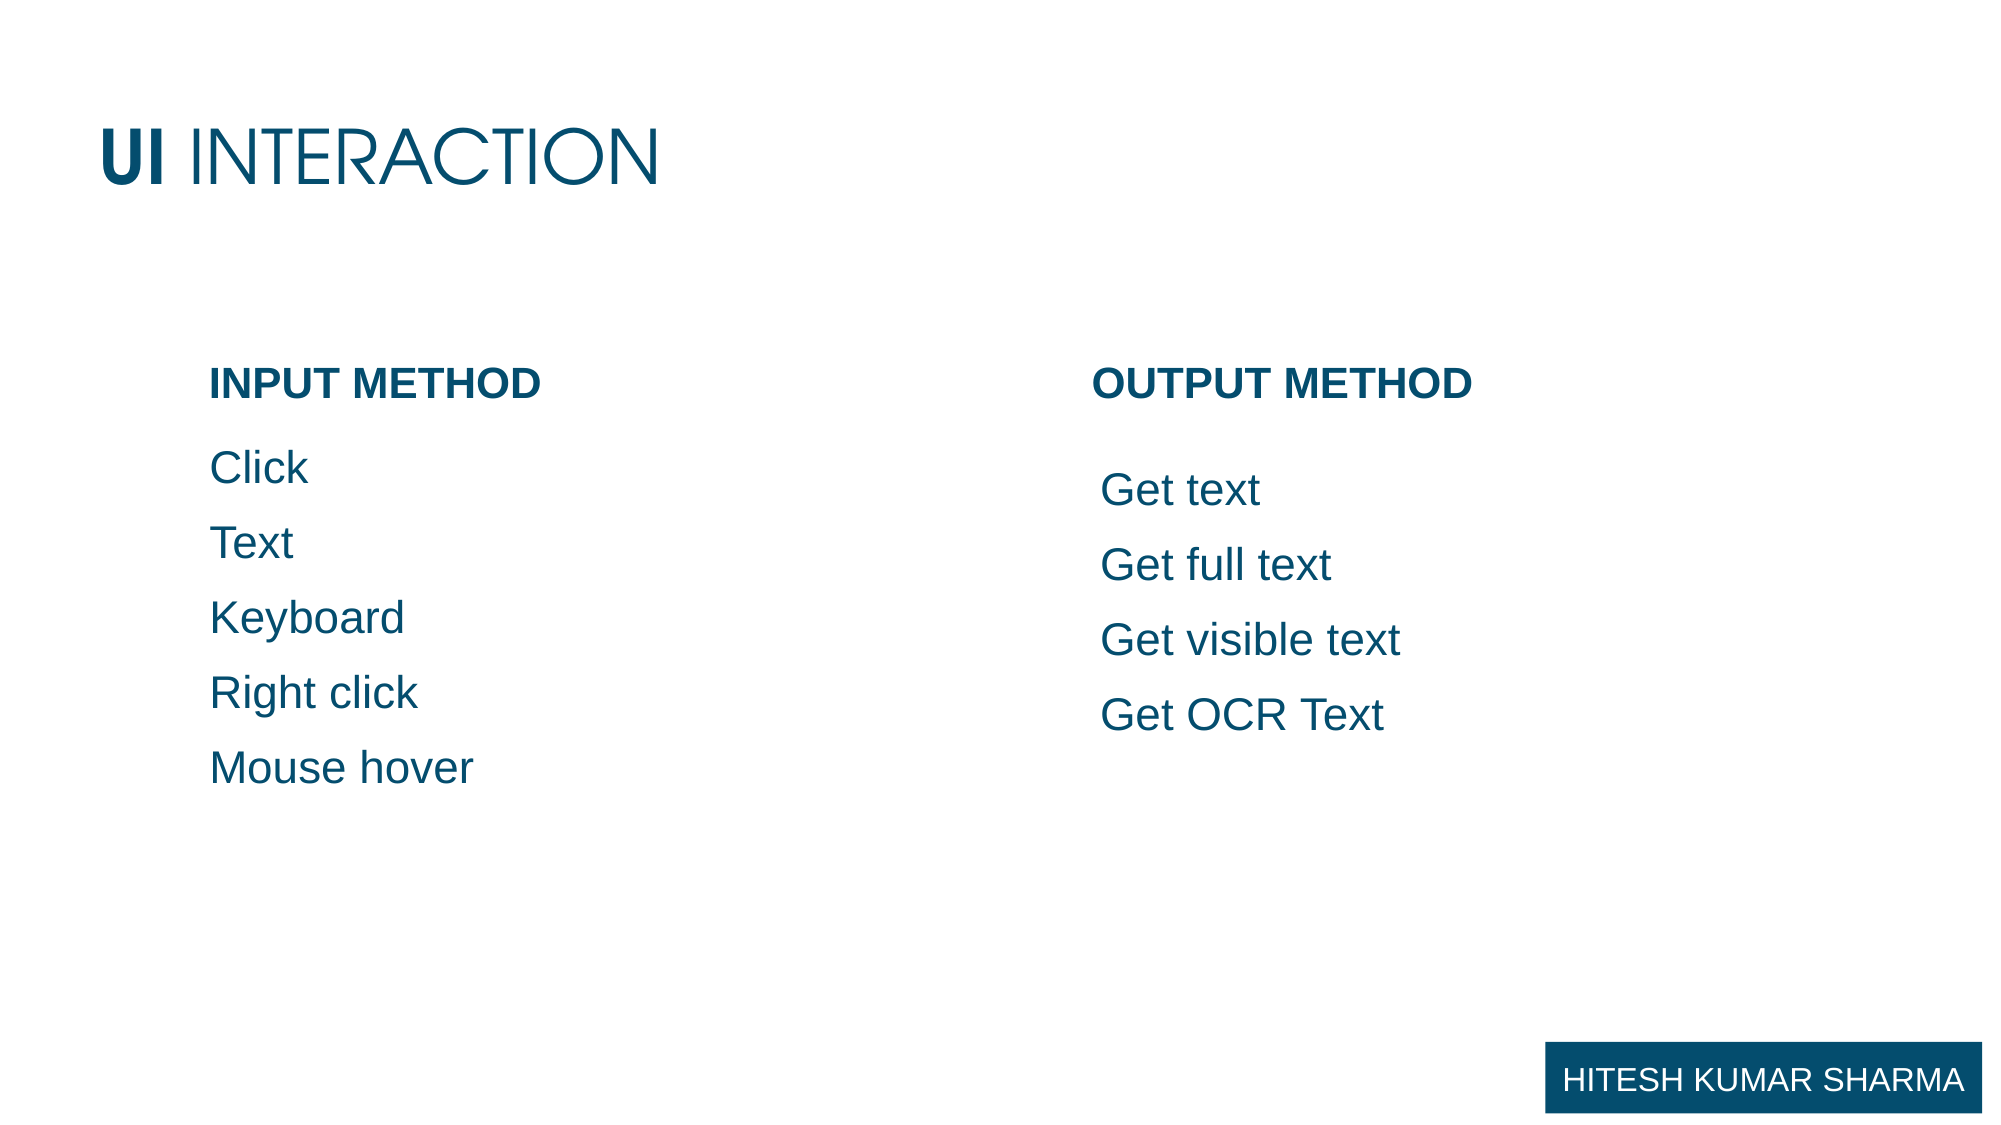

UI INTERACTION
INPUT METHOD
OUTPUT METHOD
Click
Text
Keyboard
Right click
Mouse hover

Get text
Get full text
Get visible text
Get OCR Text
HITESH KUMAR SHARMA
11/1/2022
7